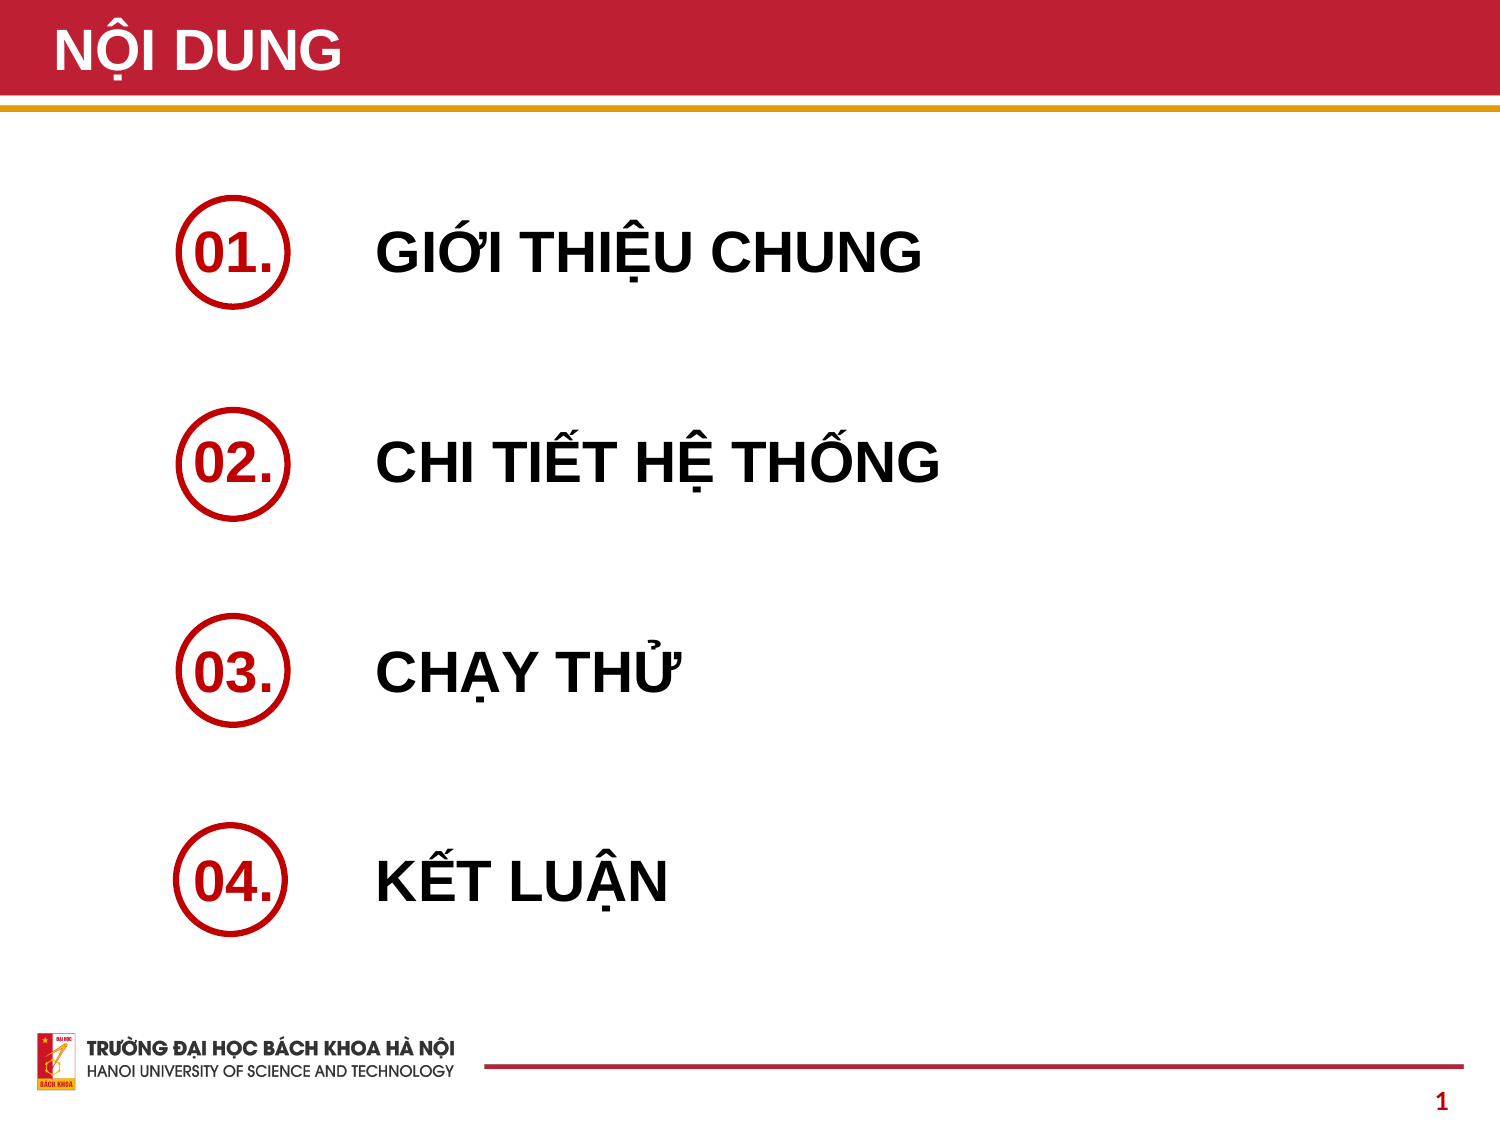

# NỘI DUNG

01.	  GIỚI THIỆU CHUNG

02.	  CHI TIẾT HỆ THỐNG

03.	  CHẠY THỬ

04.	  KẾT LUẬN

1